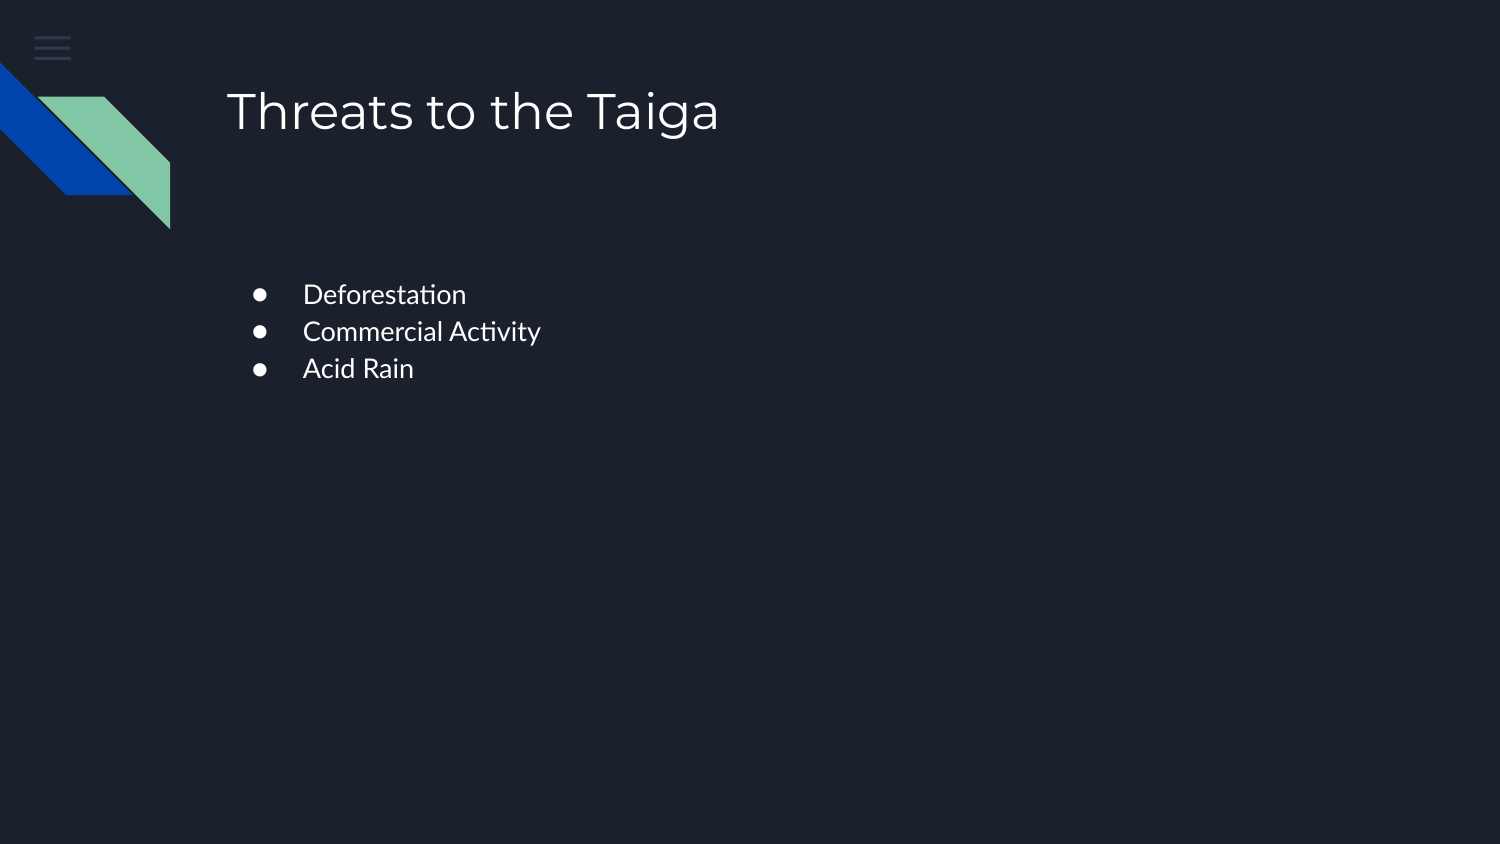

# Threats to the Taiga
Deforestation
Commercial Activity
Acid Rain